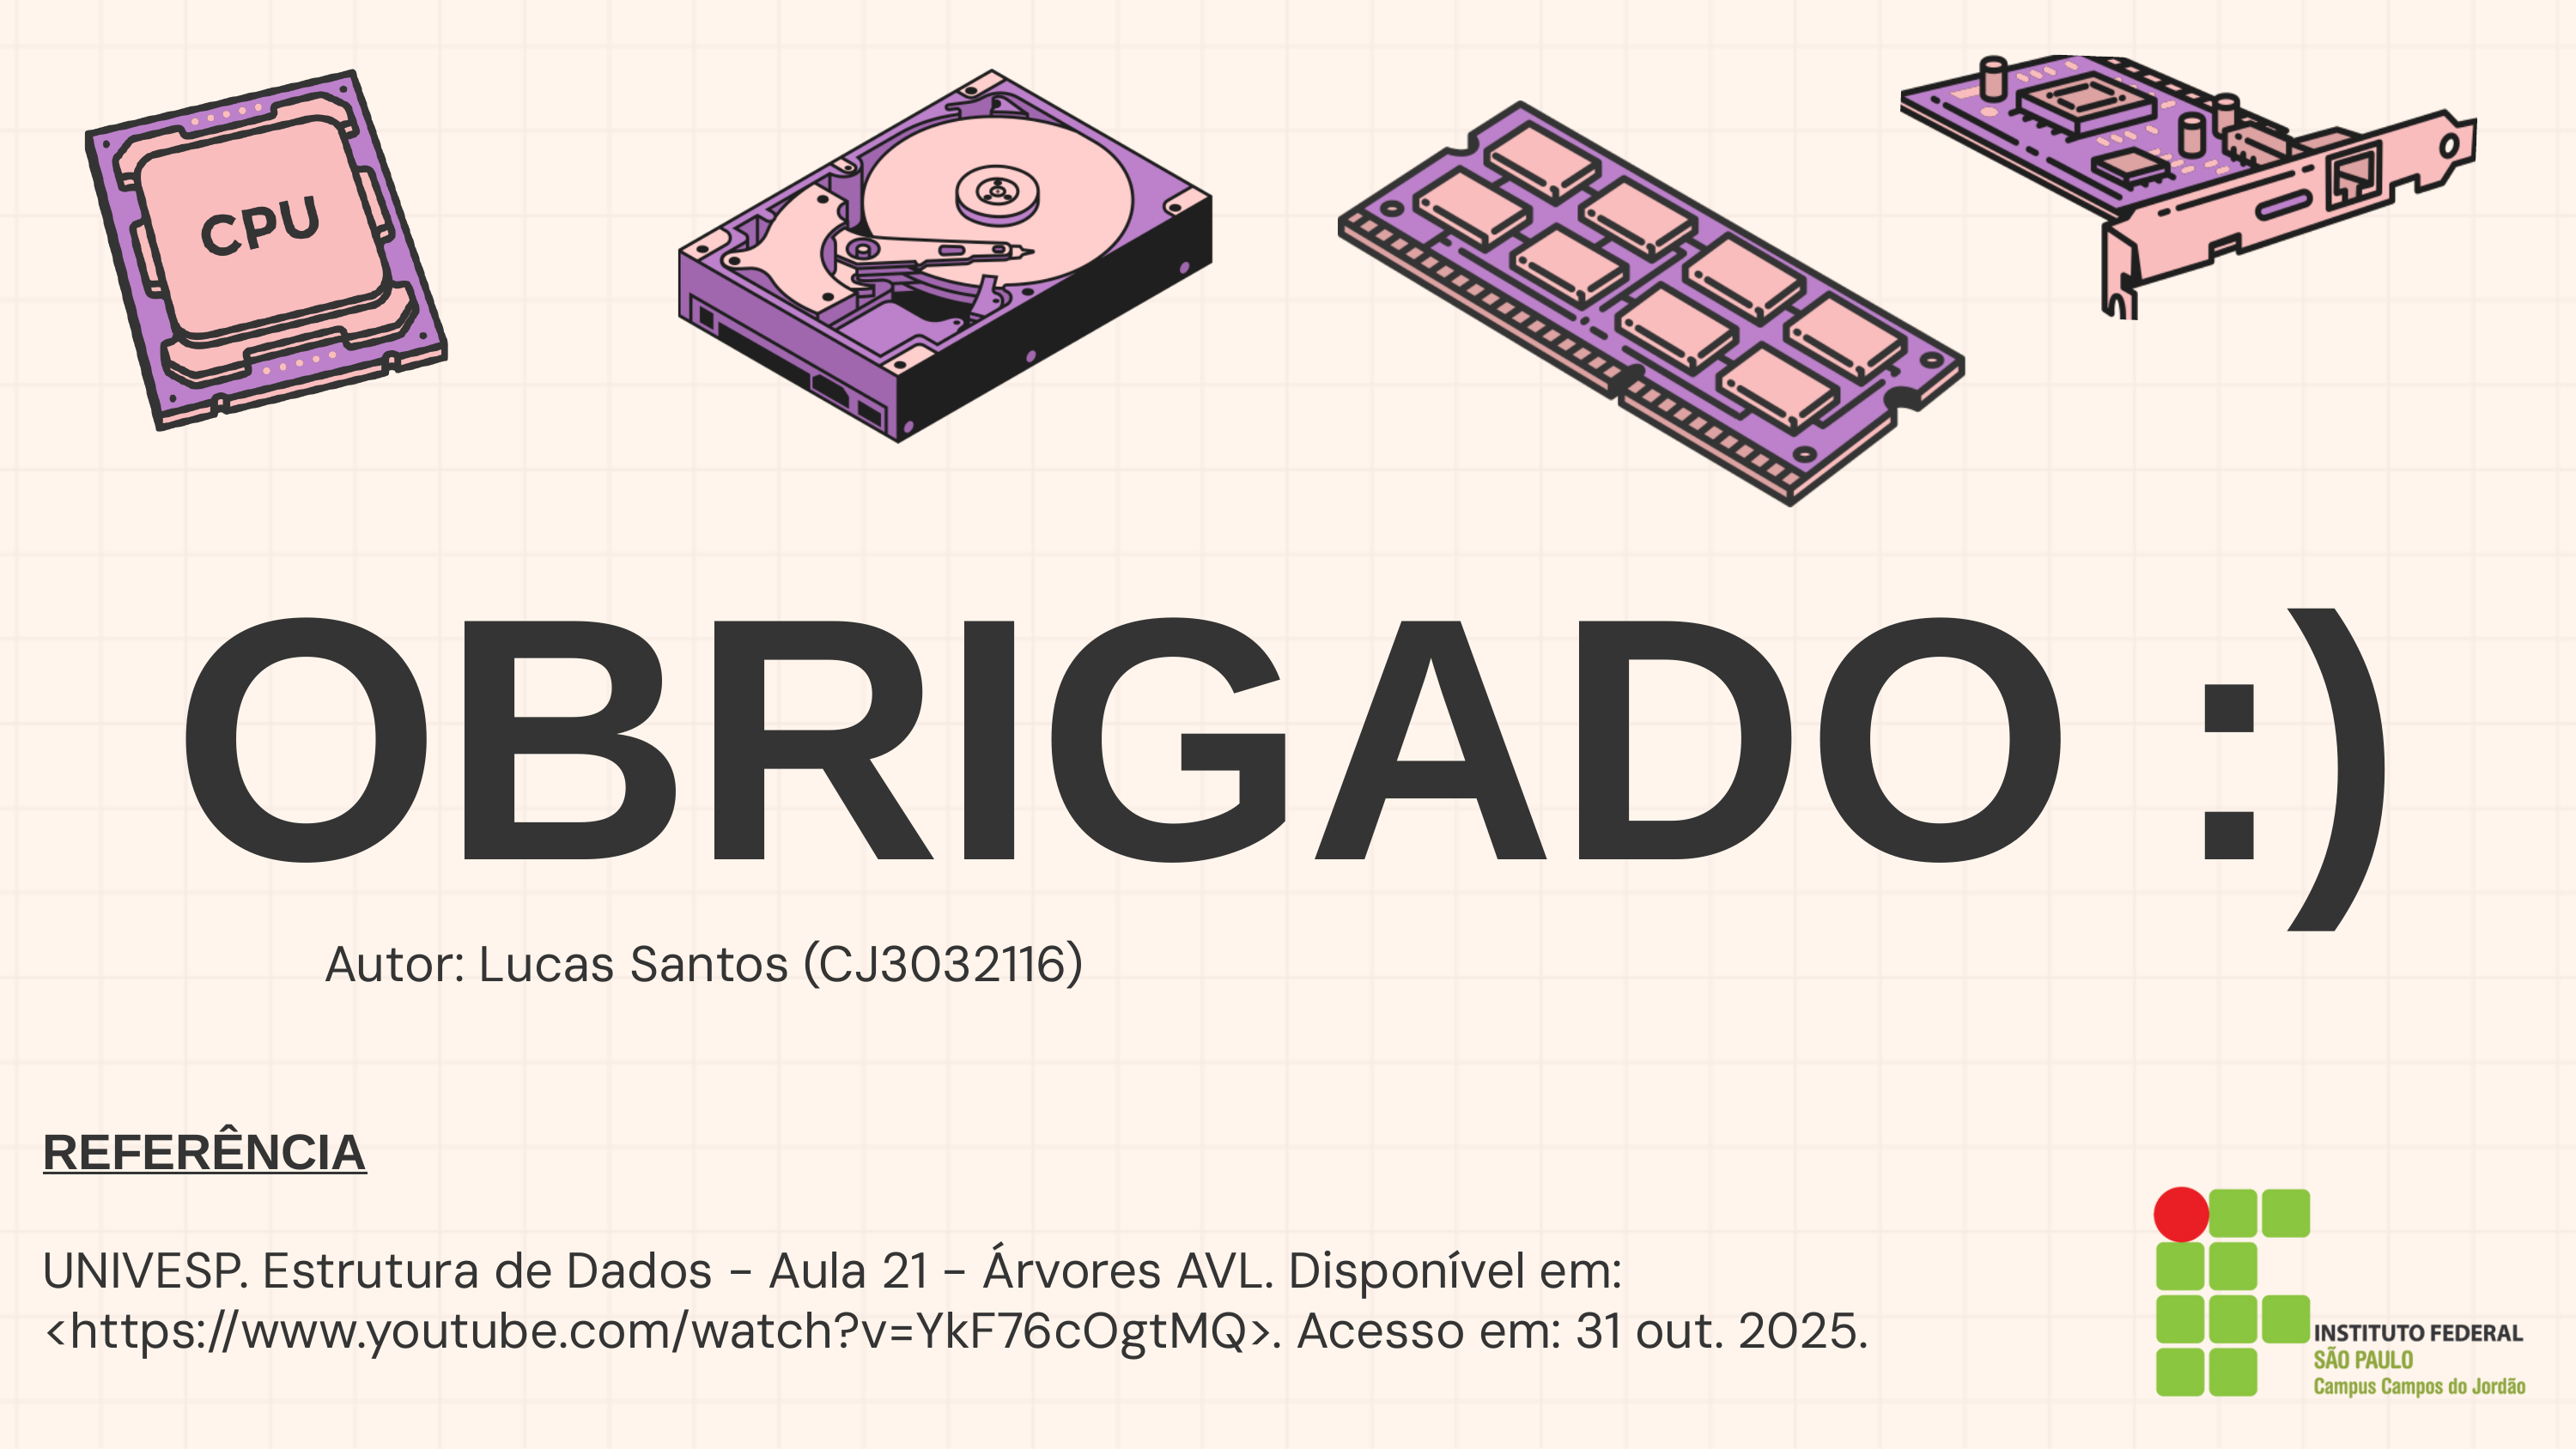

OBRIGADO :)
Autor: Lucas Santos (CJ3032116)
REFERÊNCIA

UNIVESP. Estrutura de Dados - Aula 21 - Árvores AVL. Disponível em: <https://www.youtube.com/watch?v=YkF76cOgtMQ>. Acesso em: 31 out. 2025.